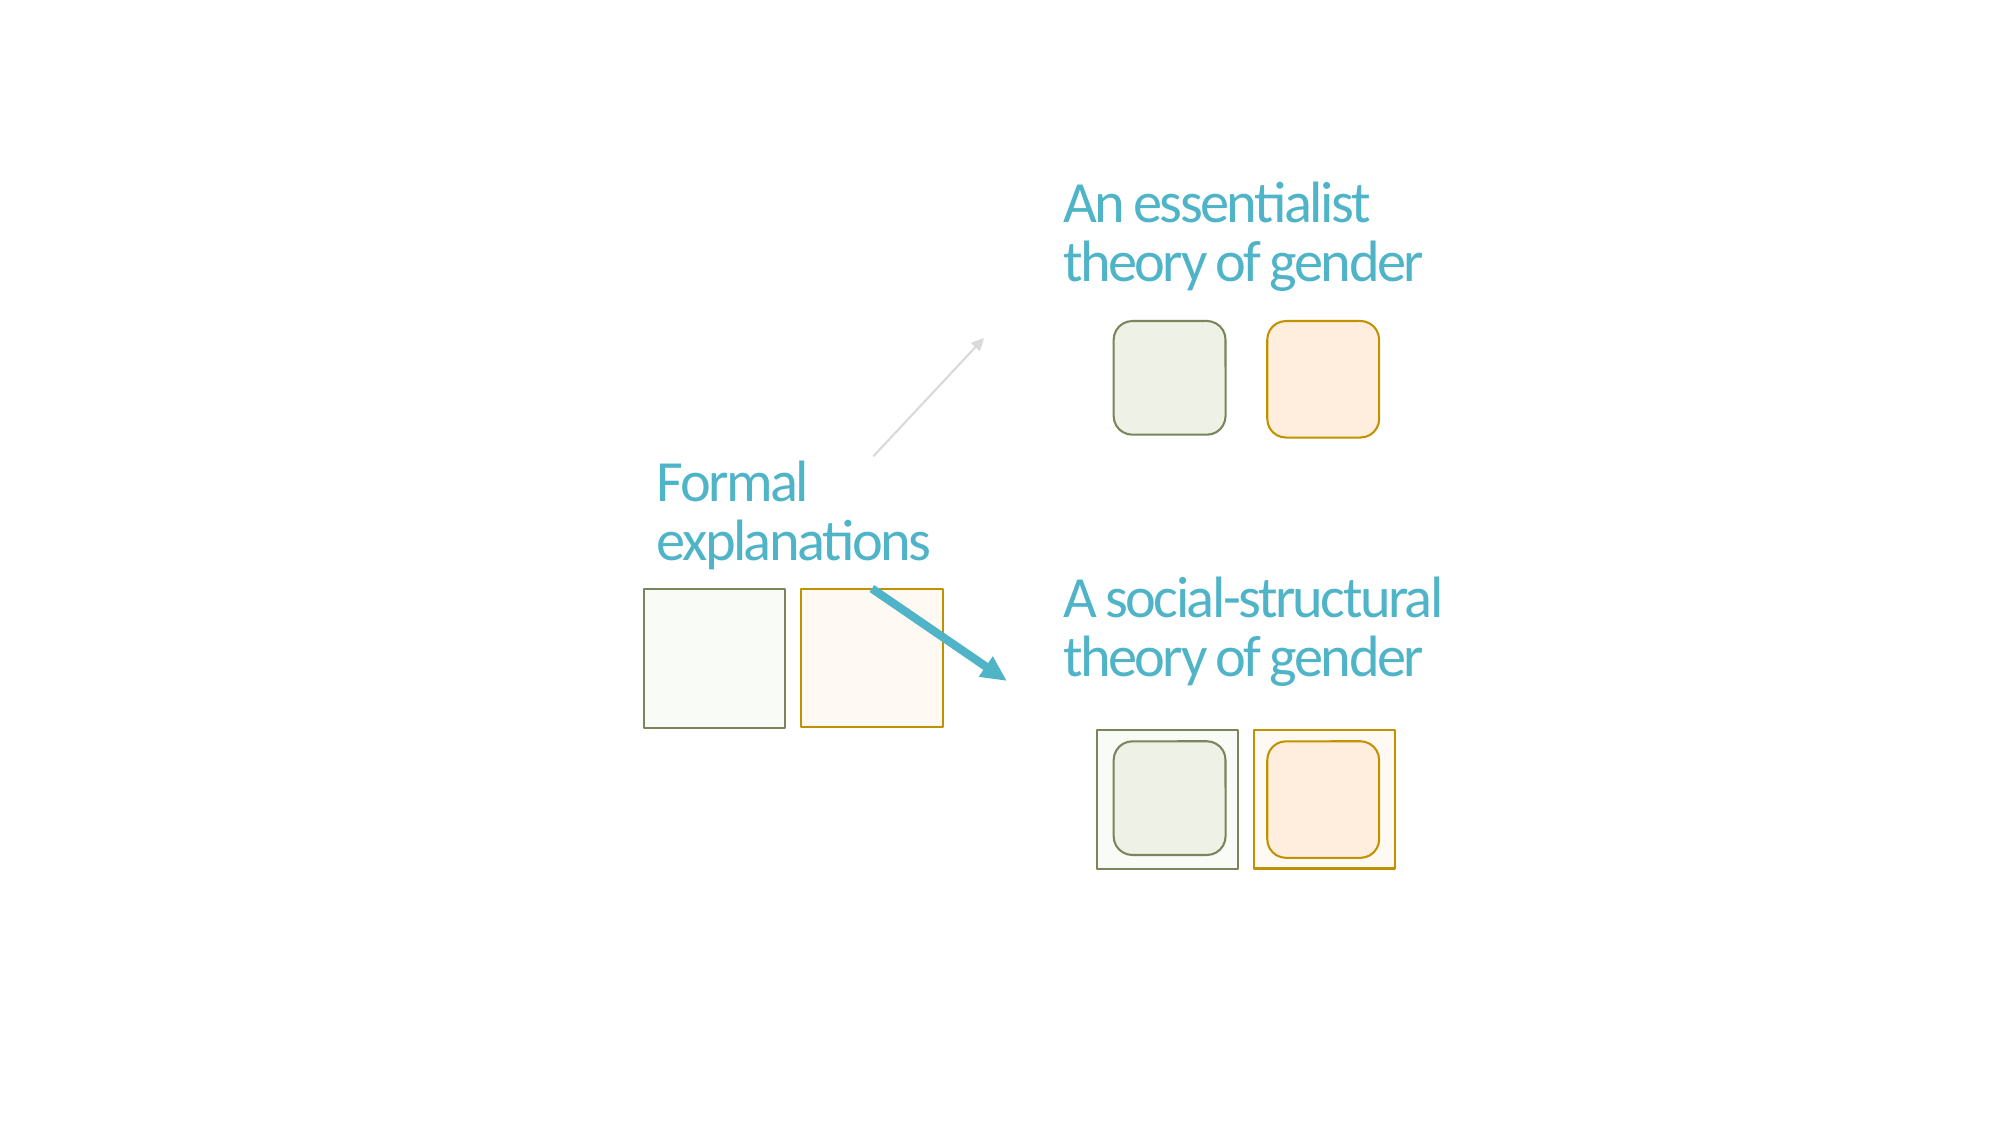

An essentialist
theory of gender

Formal explanations
# A social-structural theory of gender